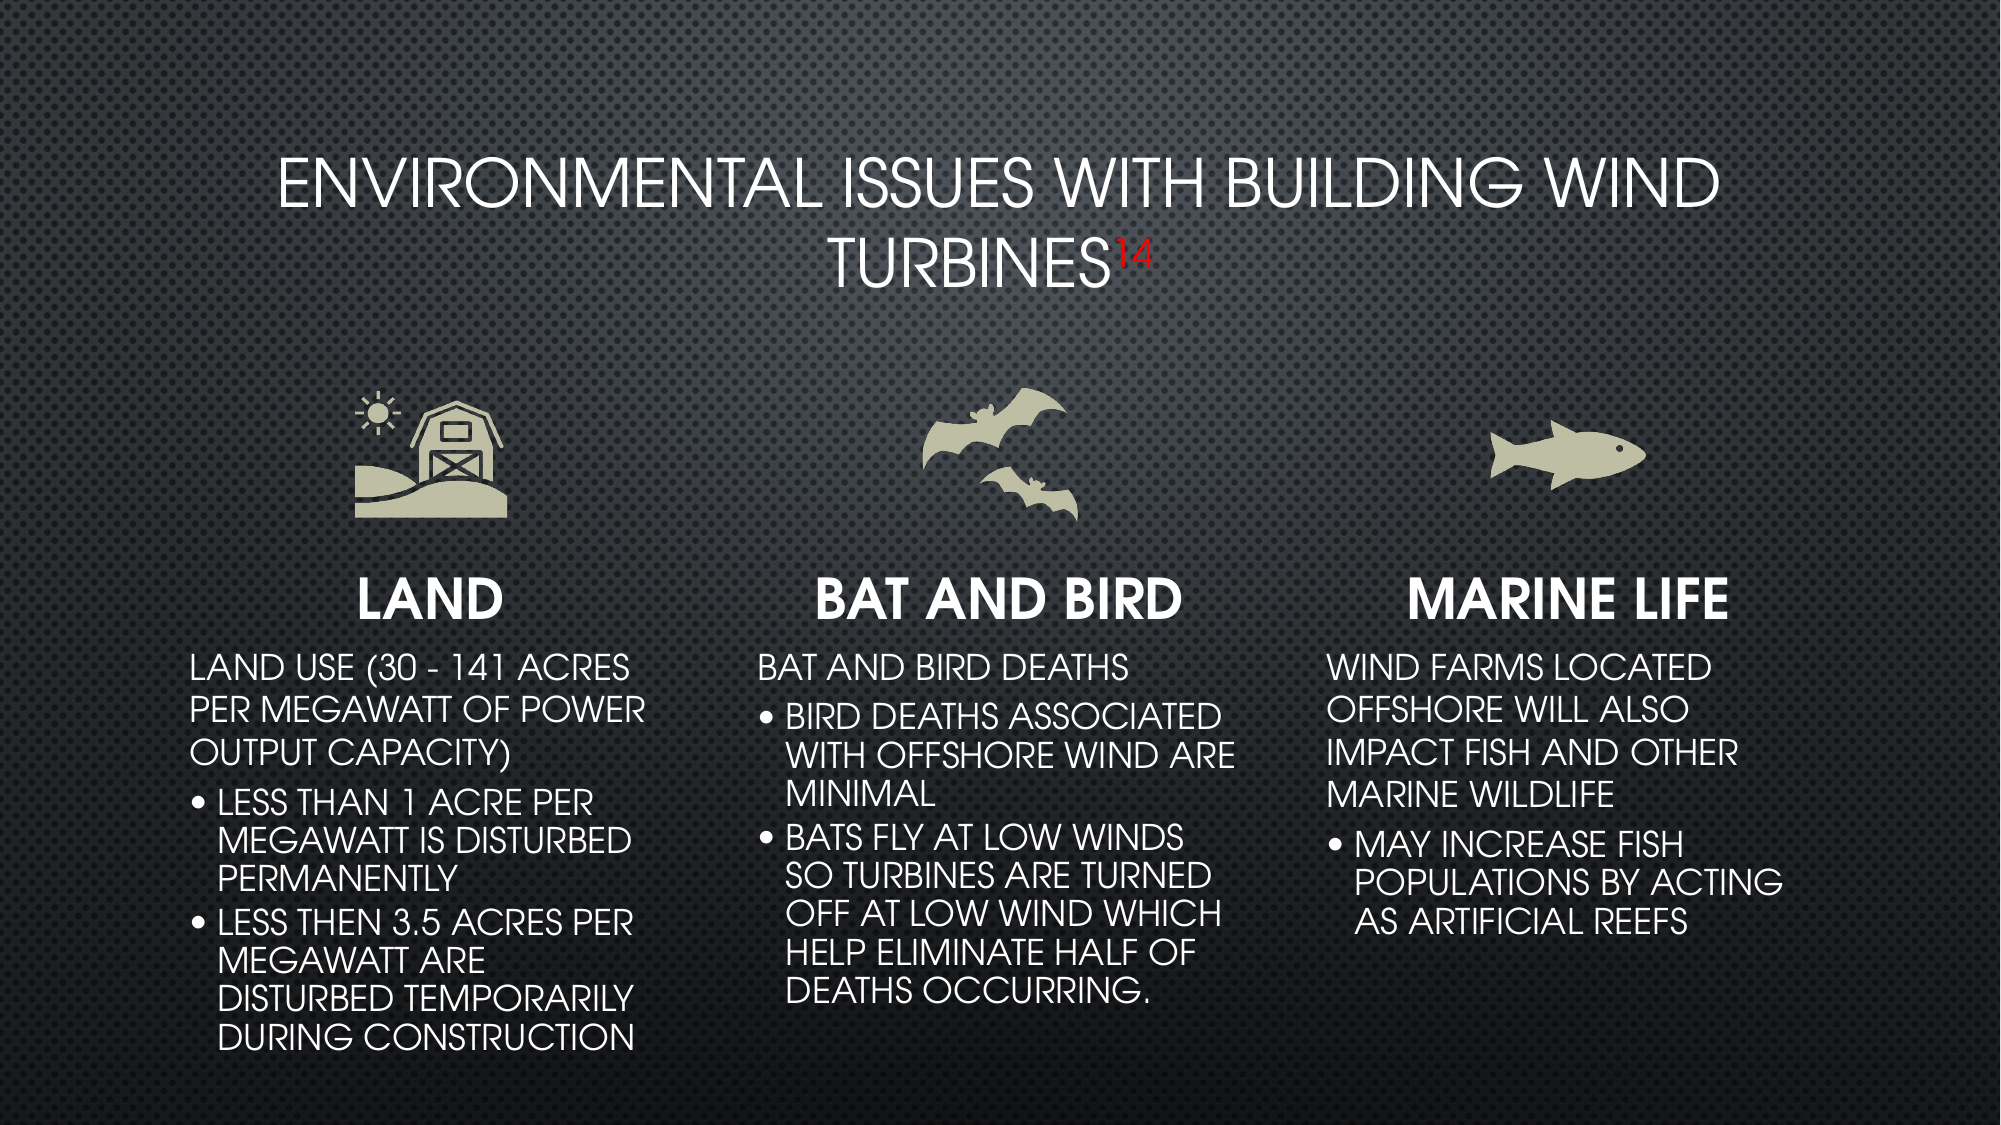

# ENVIRONMENTAL ISSUES WITH BUILDING WIND TURBINES14

LAND

BAT AND BIRD

MARINE LIFE

LAND USE (30 - 141 ACRES PER MEGAWATT OF POWER OUTPUT CAPACITY)
LESS THAN 1 ACRE PER MEGAWATT IS DISTURBED PERMANENTLY
LESS THEN 3.5 ACRES PER MEGAWATT ARE DISTURBED TEMPORARILY DURING CONSTRUCTION

BAT AND BIRD DEATHS
BIRD DEATHS ASSOCIATED WITH OFFSHORE WIND ARE MINIMAL
BATS FLY AT LOW WINDS SO TURBINES ARE TURNED OFF AT LOW WIND WHICH HELP ELIMINATE HALF OF DEATHS OCCURRING.

WIND FARMS LOCATED OFFSHORE WILL ALSO IMPACT FISH AND OTHER MARINE WILDLIFE
MAY INCREASE FISH POPULATIONS BY ACTING AS ARTIFICIAL REEFS